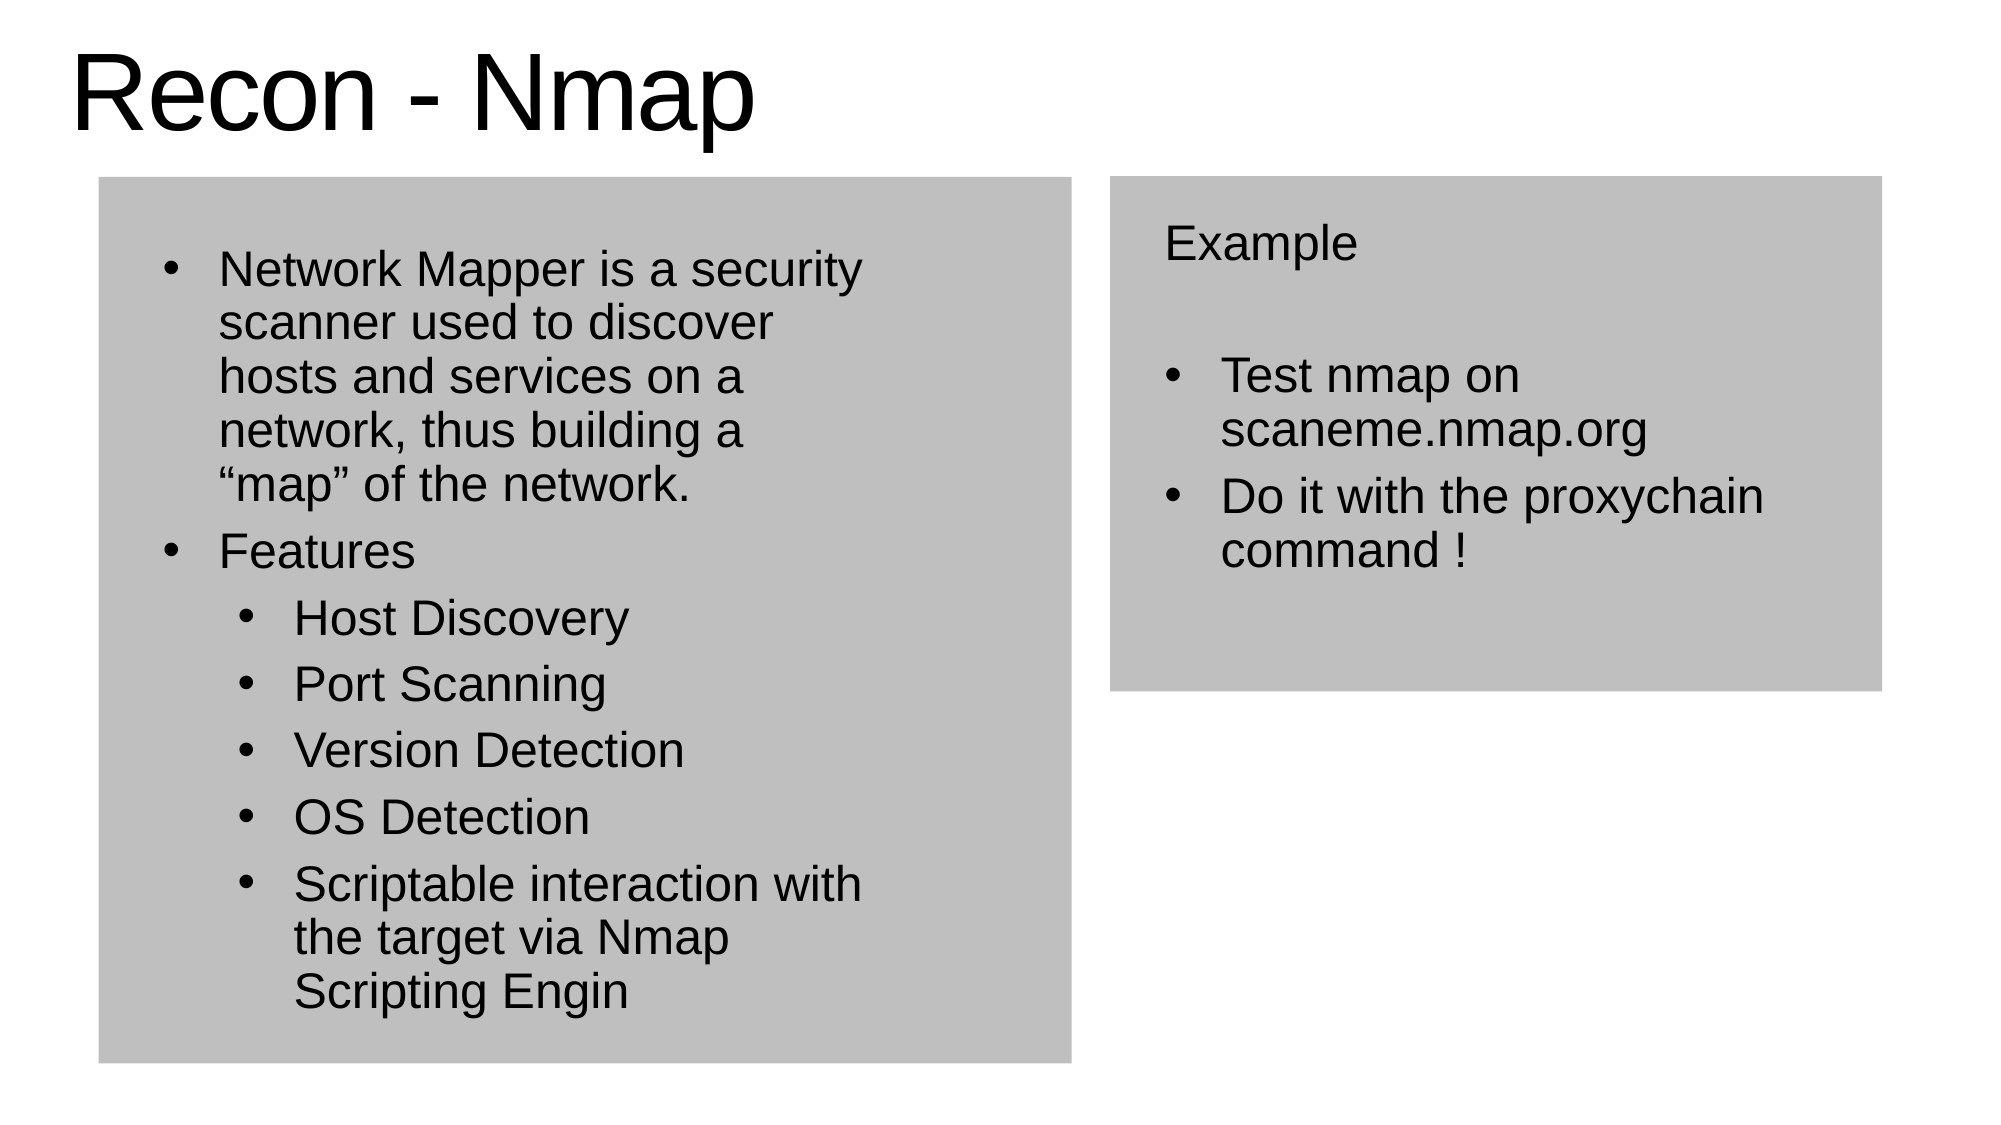

# Recon - Nmap

Example

Test nmap on scaneme.nmap.org
Do it with the proxychain command !
Network Mapper is a security scanner used to discover hosts and services on a network, thus building a “map” of the network.
Features
Host Discovery
Port Scanning
Version Detection
OS Detection
Scriptable interaction with the target via Nmap Scripting Engin